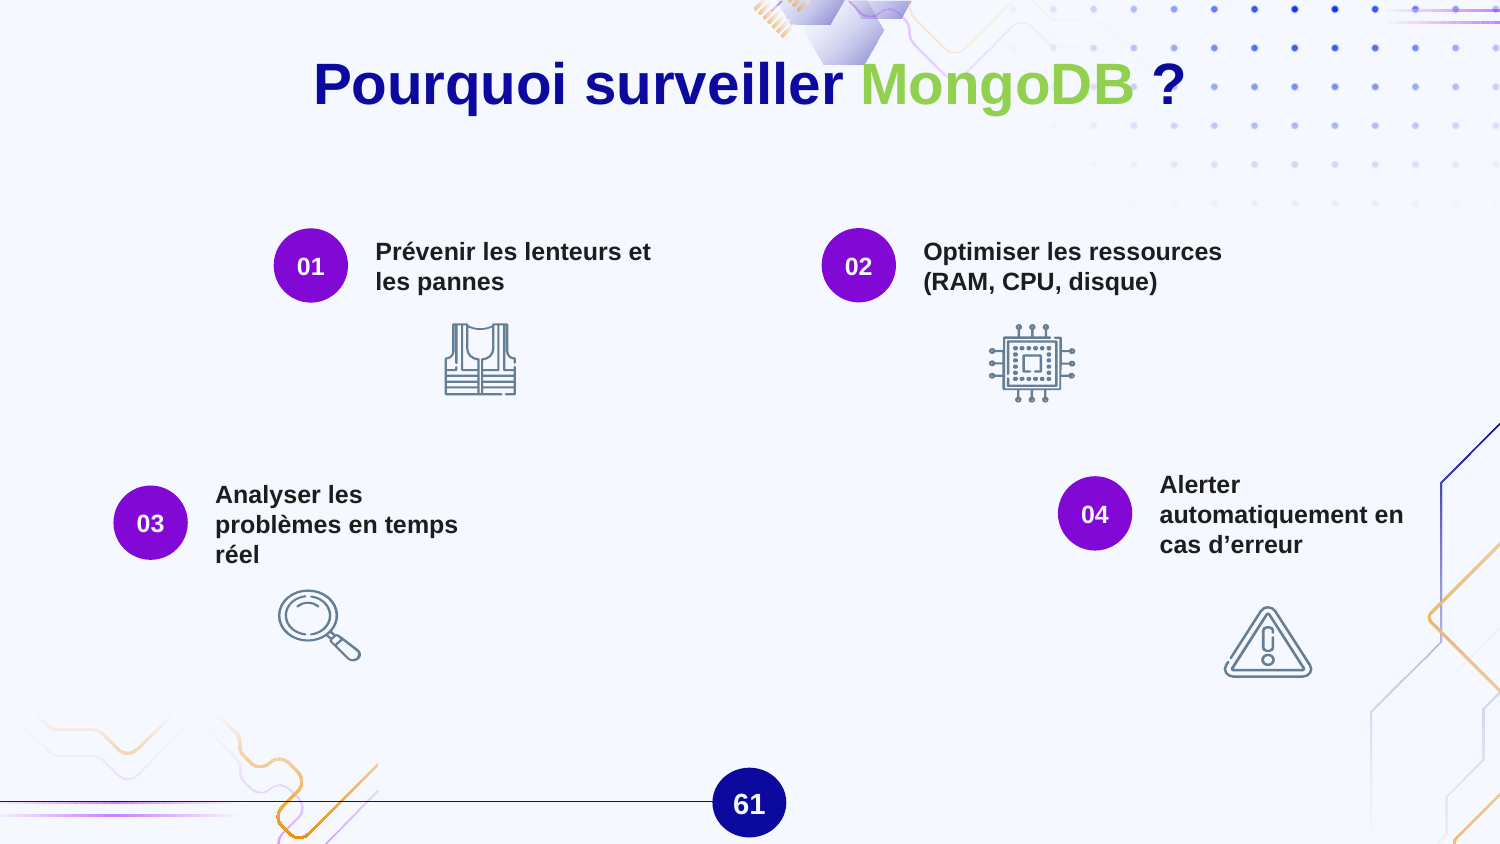

# Pourquoi surveiller MongoDB ?
02
01
Optimiser les ressources (RAM, CPU, disque)
Prévenir les lenteurs et les pannes

04
Alerter automatiquement en cas d’erreur
03
Analyser les problèmes en temps réel

61